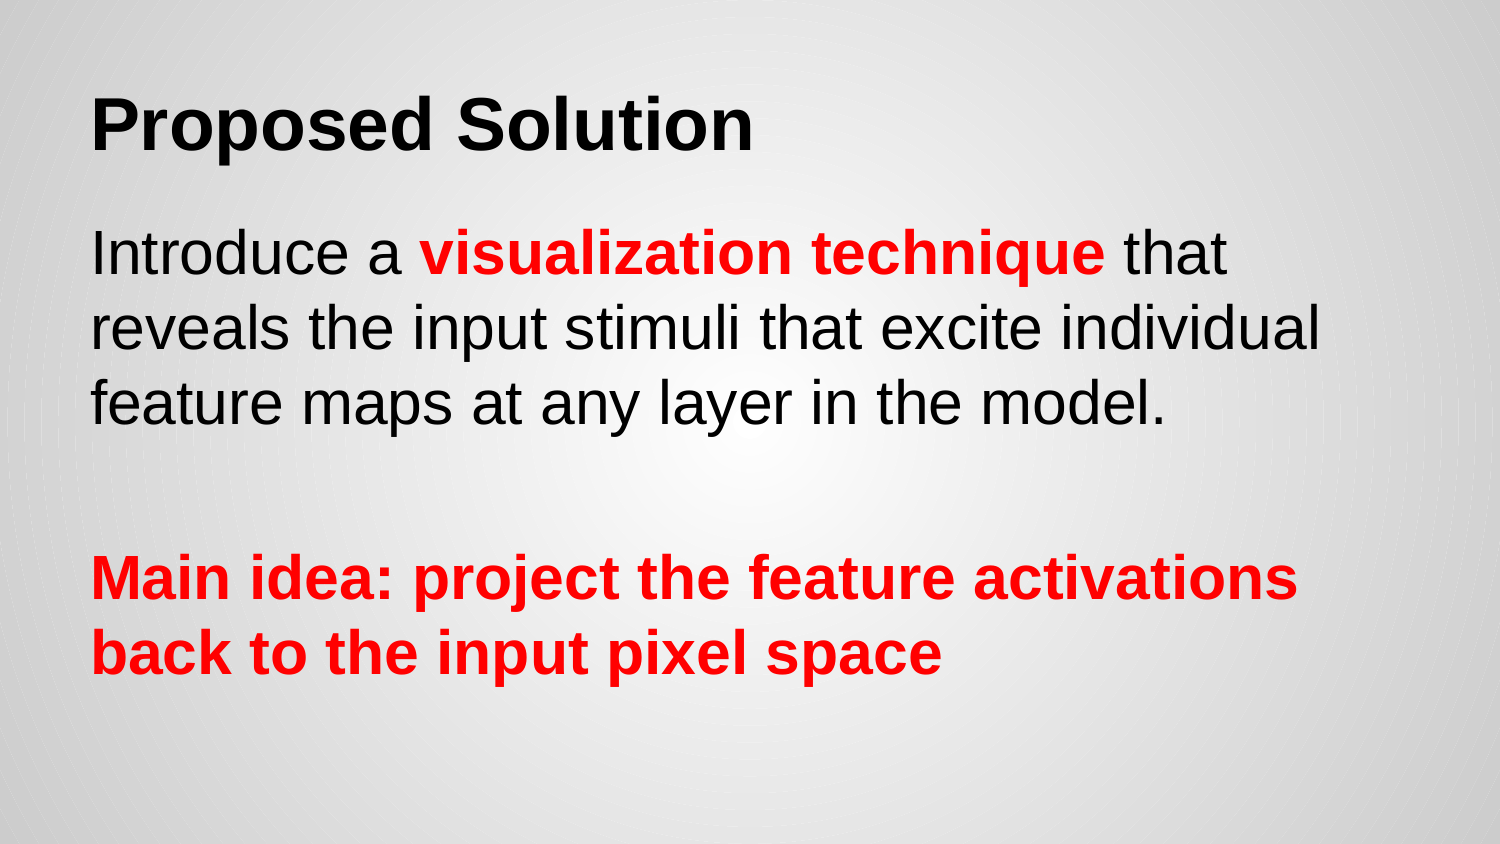

# Proposed Solution
Introduce a visualization technique that reveals the input stimuli that excite individual feature maps at any layer in the model.

Main idea: project the feature activations back to the input pixel space